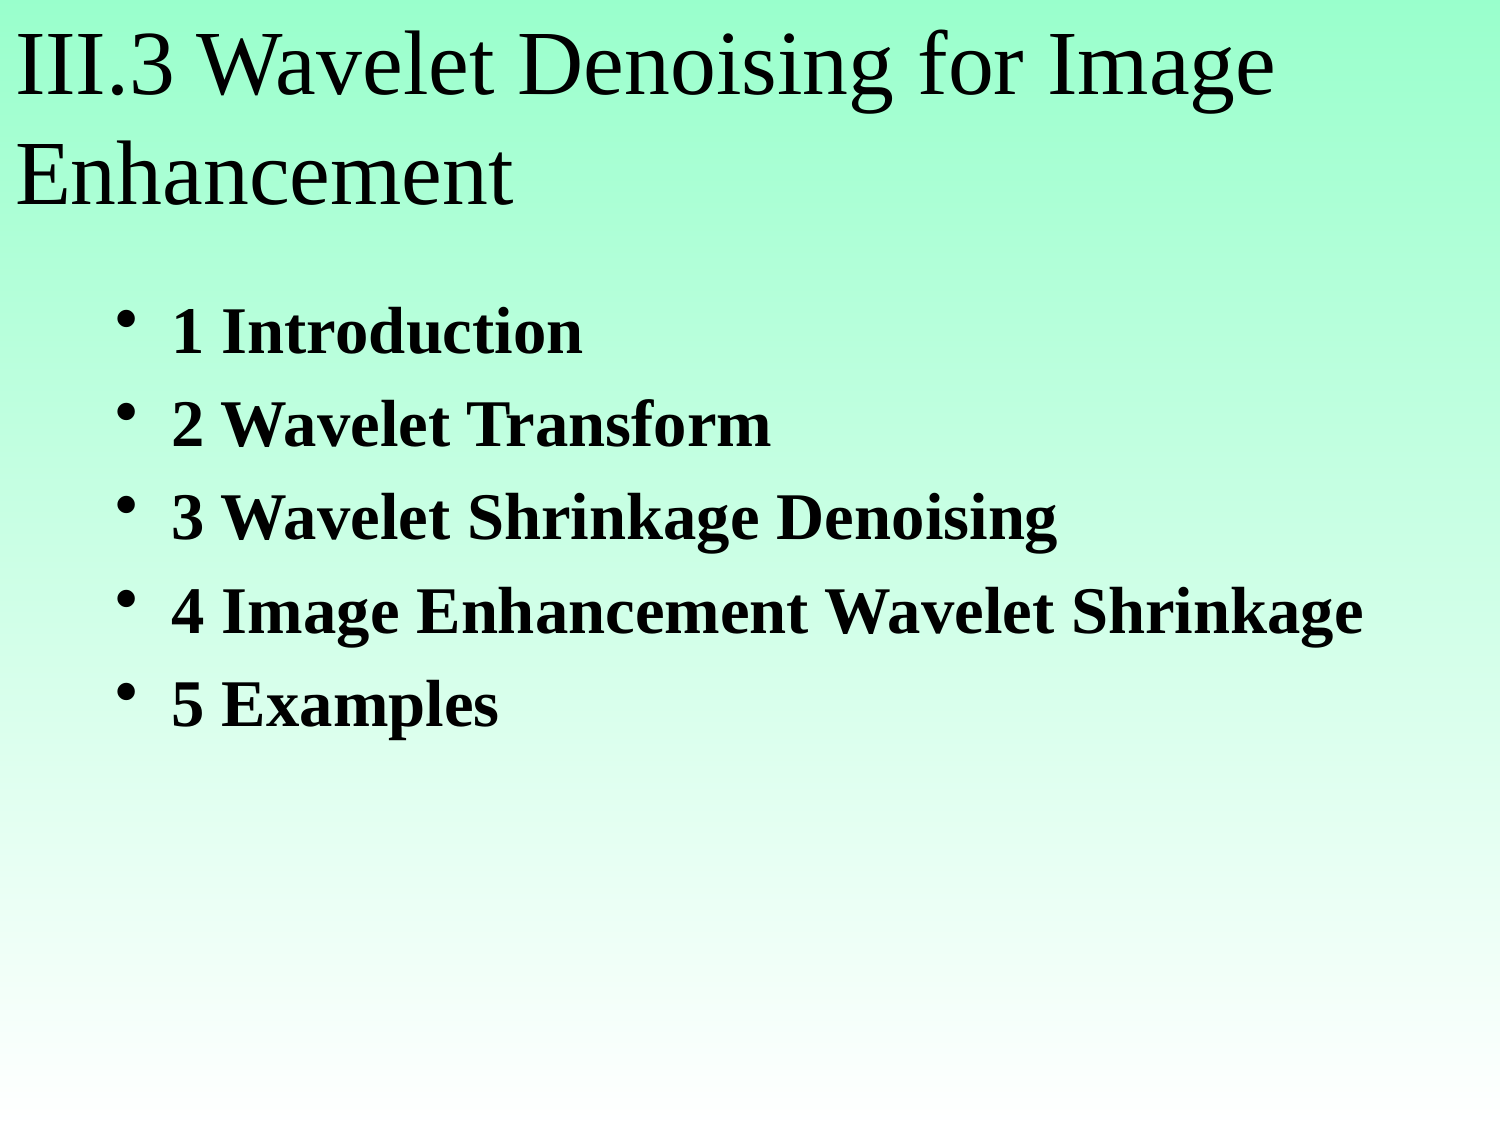

# III.3 Wavelet Denoising for Image Enhancement
1 Introduction
2 Wavelet Transform
3 Wavelet Shrinkage Denoising
4 Image Enhancement Wavelet Shrinkage
5 Examples